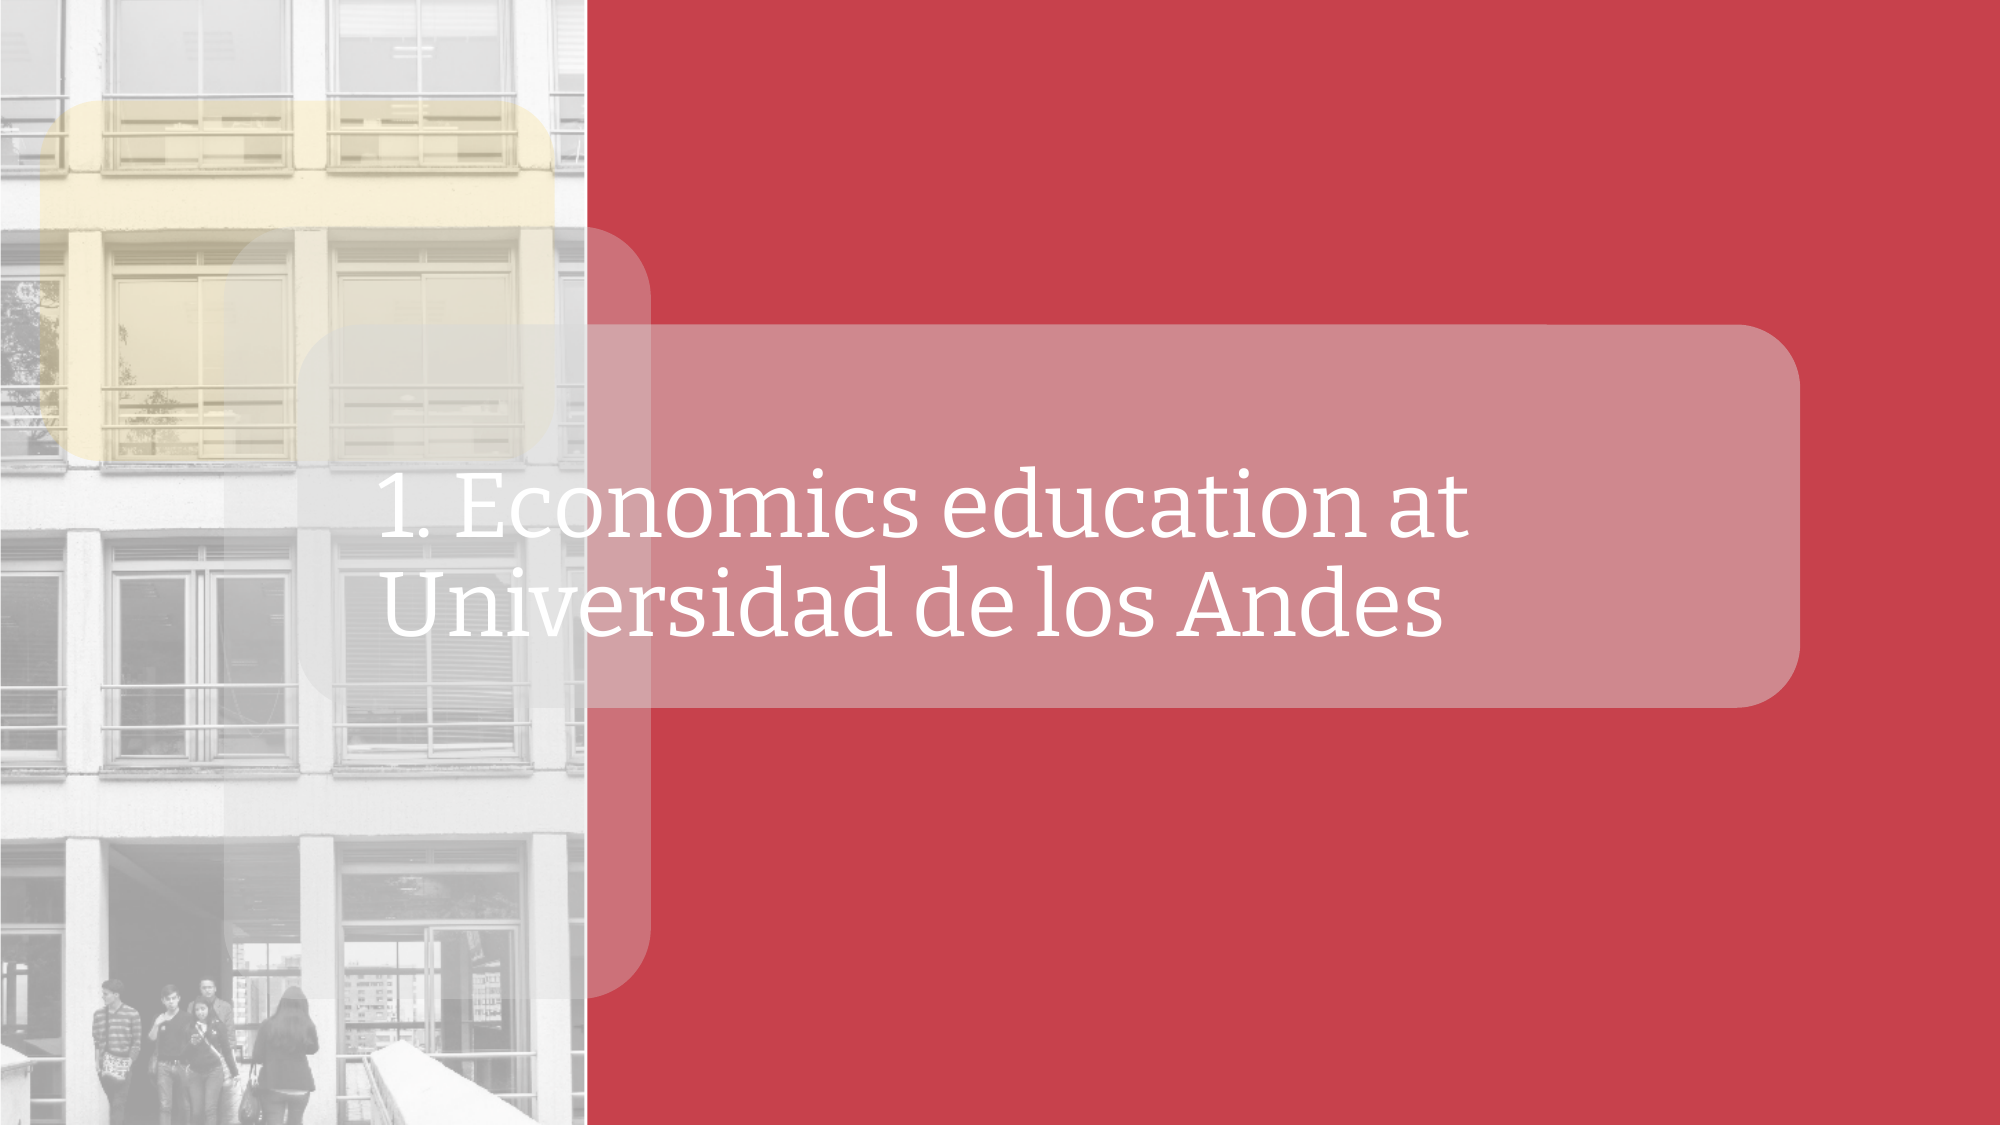

# 1. Economics education at Universidad de los Andes